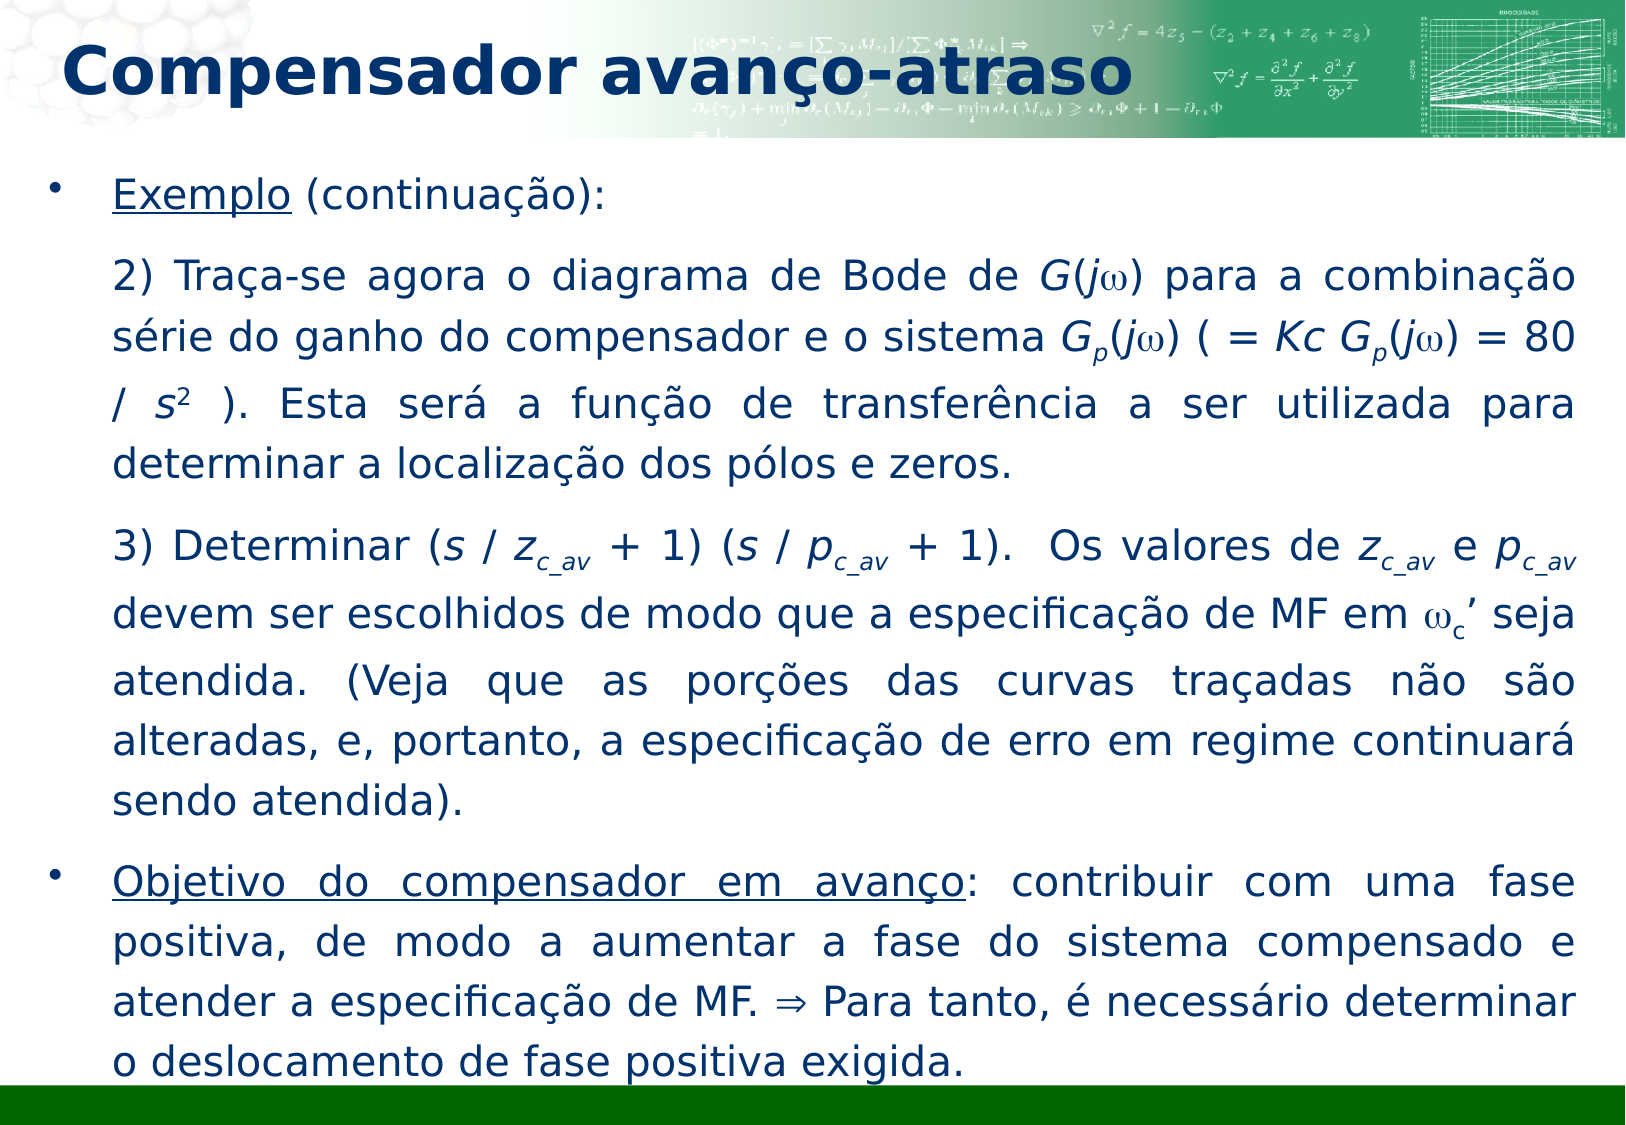

# Compensador avanço-atraso
Exemplo (continuação):
	2) Traça-se agora o diagrama de Bode de G(jω) para a combinação série do ganho do compensador e o sistema Gp(jω) ( = Kc Gp(jω) = 80 / s2 ). Esta será a função de transferência a ser utilizada para determinar a localização dos pólos e zeros.
	3) Determinar (s / zc_av + 1) (s / pc_av + 1).  Os valores de zc_av e pc_av devem ser escolhidos de modo que a especificação de MF em ωc’ seja atendida. (Veja que as porções das curvas traçadas não são alteradas, e, portanto, a especificação de erro em regime continuará sendo atendida).
Objetivo do compensador em avanço: contribuir com uma fase positiva, de modo a aumentar a fase do sistema compensado e atender a especificação de MF. ⇒ Para tanto, é necessário determinar o deslocamento de fase positiva exigida.